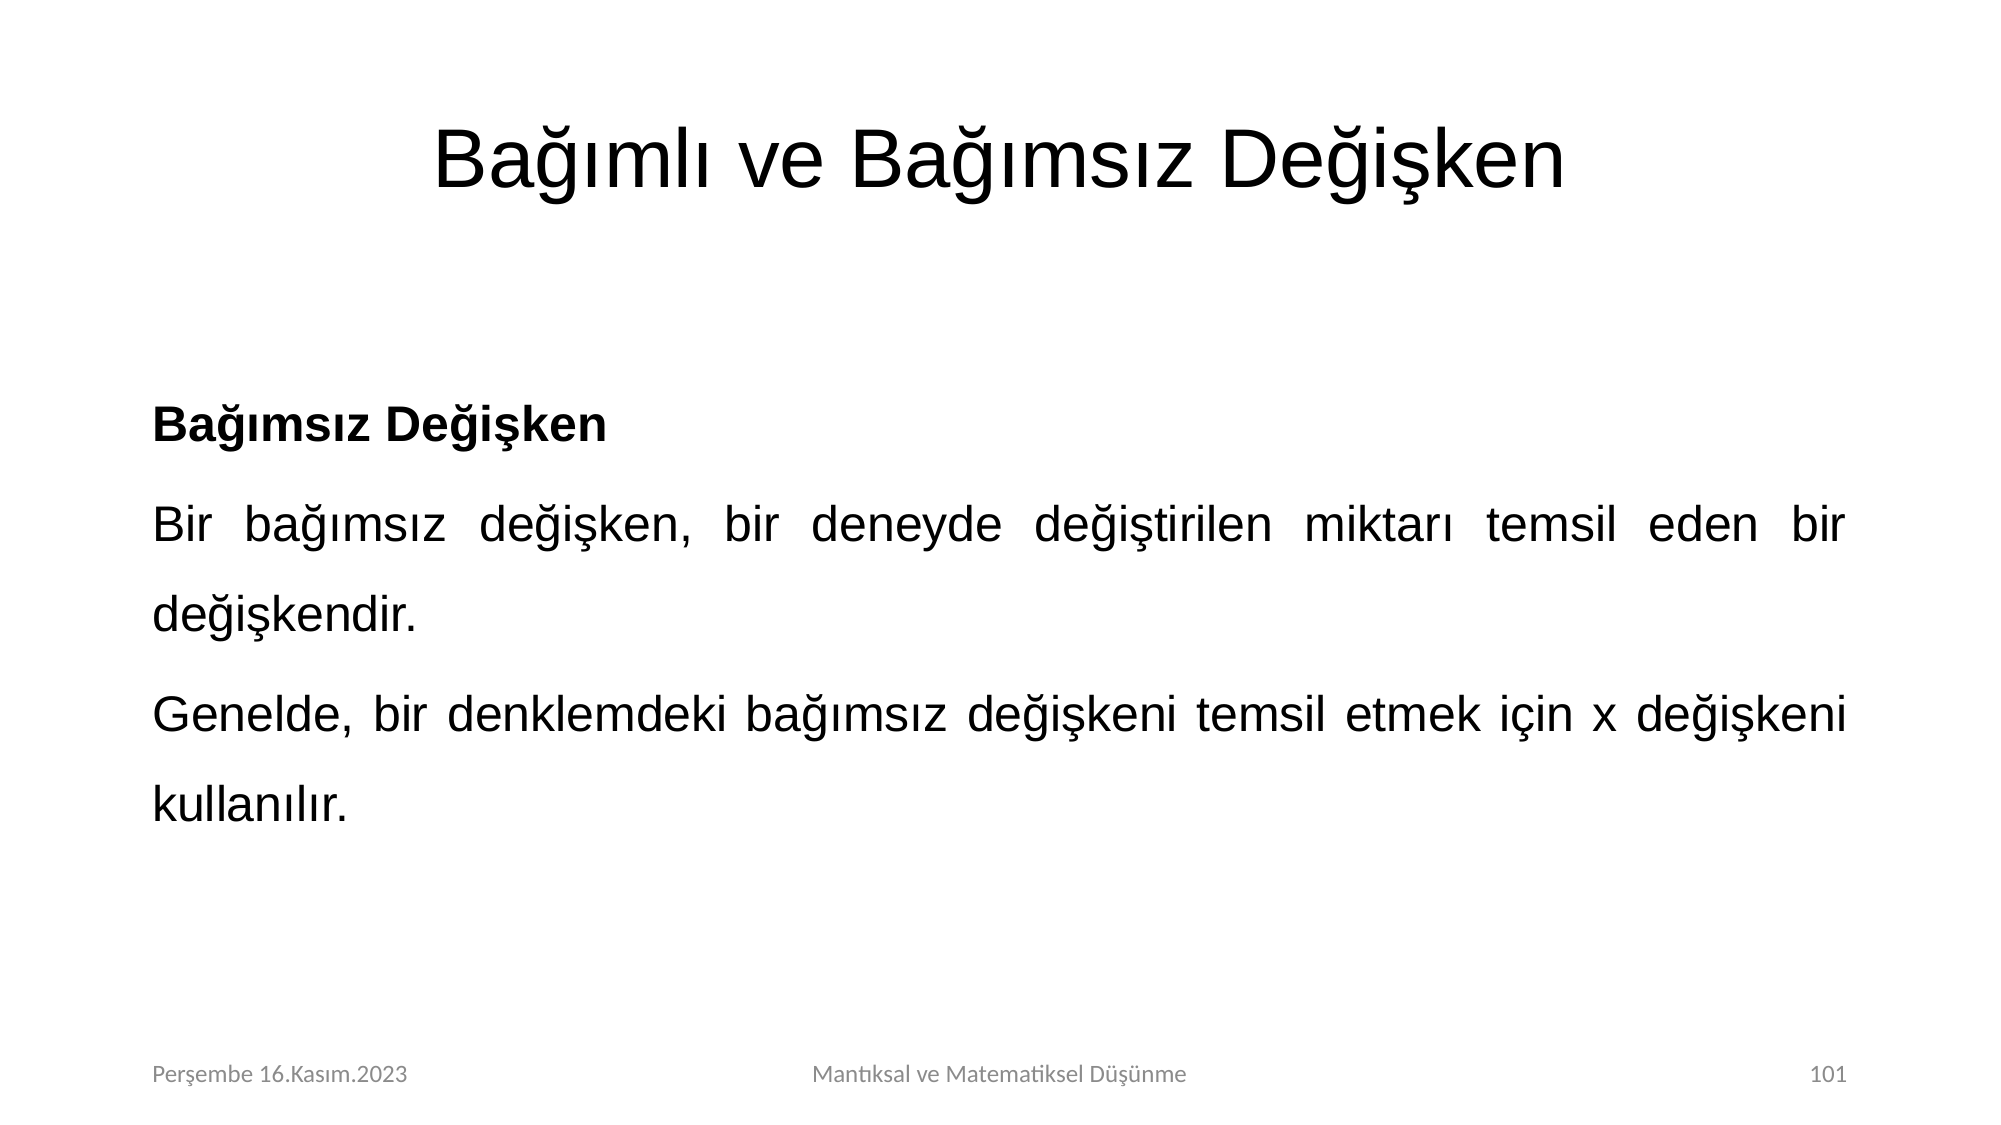

Bağımlı ve Bağımsız Değişken
Bağımsız Değişken
Bir bağımsız değişken, bir deneyde değiştirilen miktarı temsil eden bir değişkendir.
Genelde, bir denklemdeki bağımsız değişkeni temsil etmek için x değişkeni kullanılır.
# Perşembe 16.Kasım.2023
Mantıksal ve Matematiksel Düşünme
101